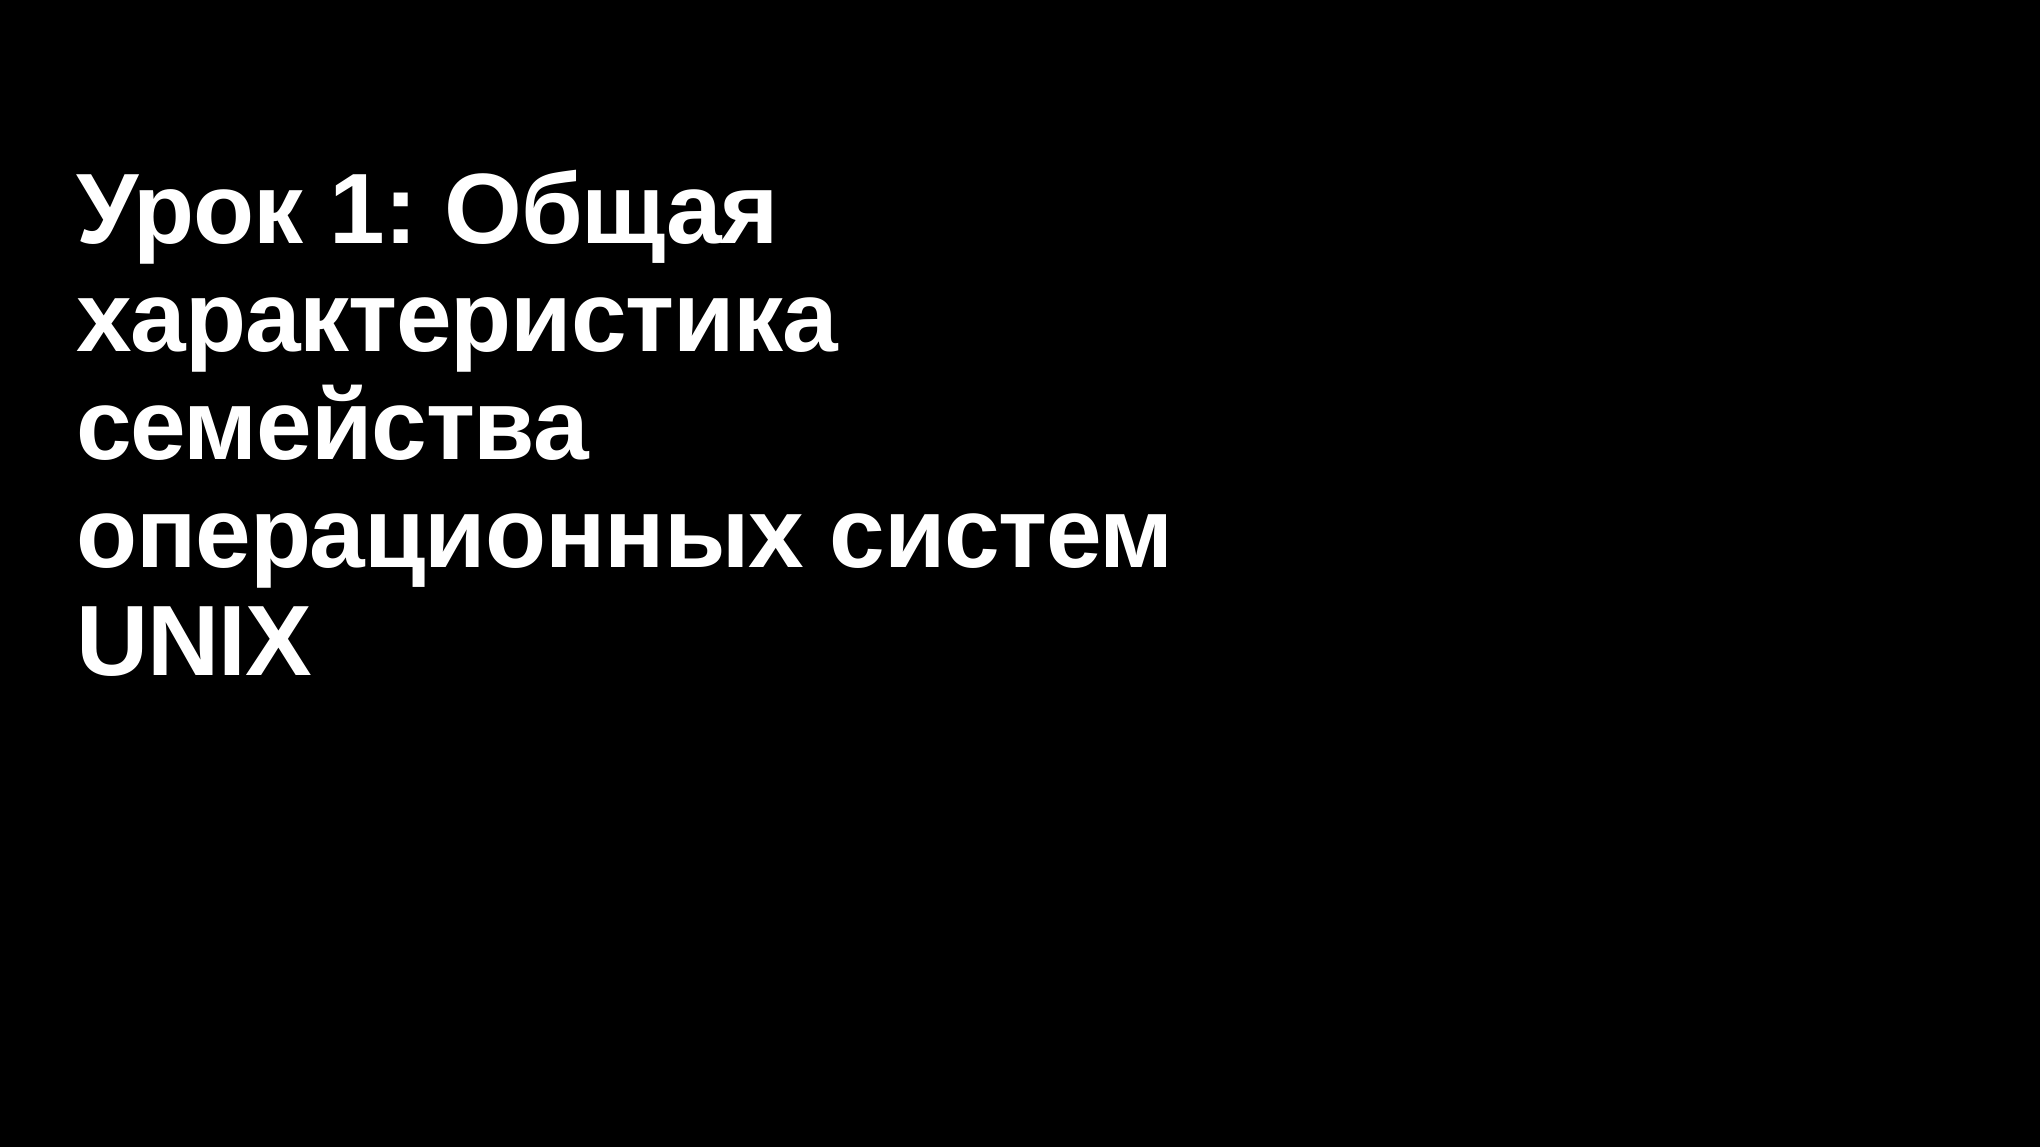

# Урок 1: Общая характеристика семейства операционных систем UNIX